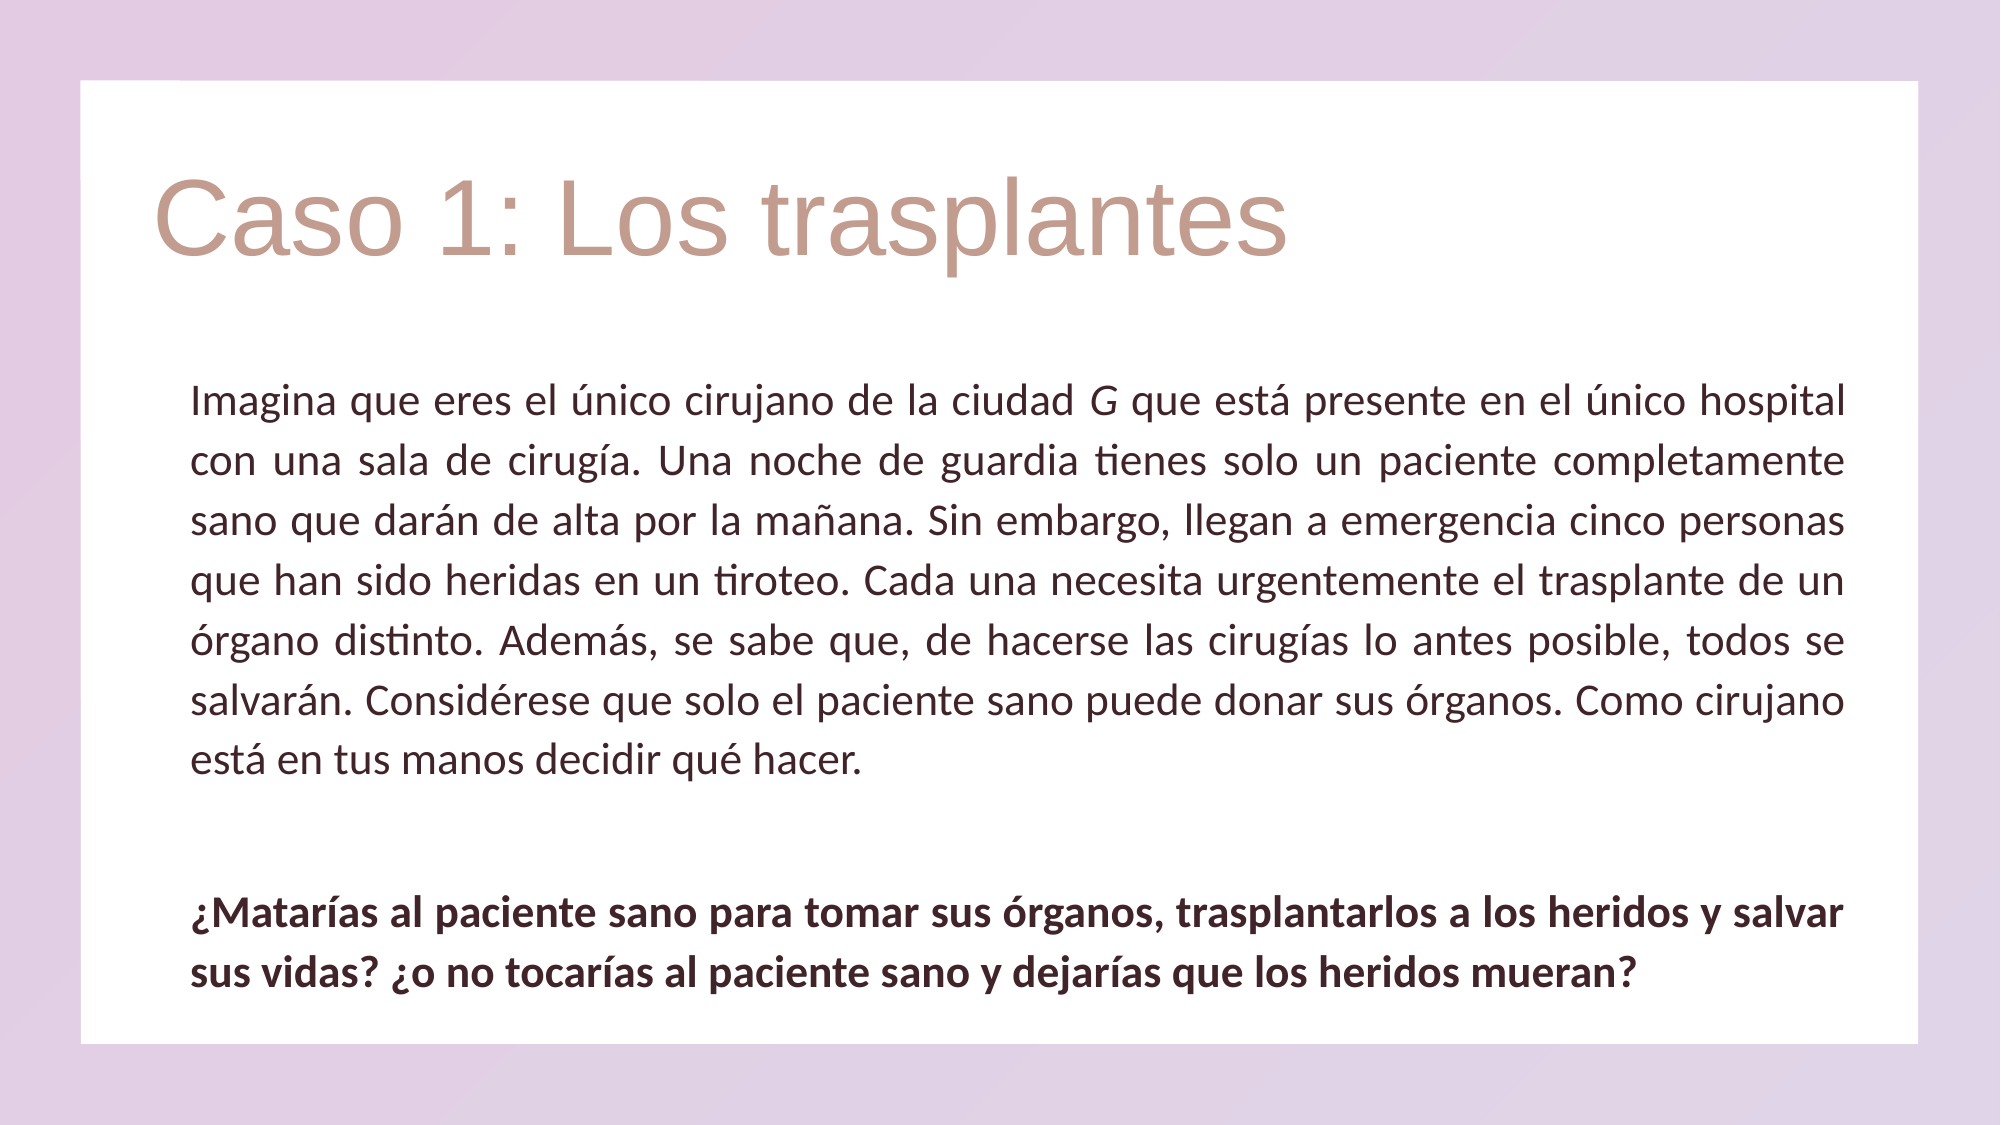

# Caso 1: Los trasplantes
Imagina que eres el único cirujano de la ciudad G que está presente en el único hospital con una sala de cirugía. Una noche de guardia tienes solo un paciente completamente sano que darán de alta por la mañana. Sin embargo, llegan a emergencia cinco personas que han sido heridas en un tiroteo. Cada una necesita urgentemente el trasplante de un órgano distinto. Además, se sabe que, de hacerse las cirugías lo antes posible, todos se salvarán. Considérese que solo el paciente sano puede donar sus órganos. Como cirujano está en tus manos decidir qué hacer.

¿Matarías al paciente sano para tomar sus órganos, trasplantarlos a los heridos y salvar sus vidas? ¿o no tocarías al paciente sano y dejarías que los heridos mueran?